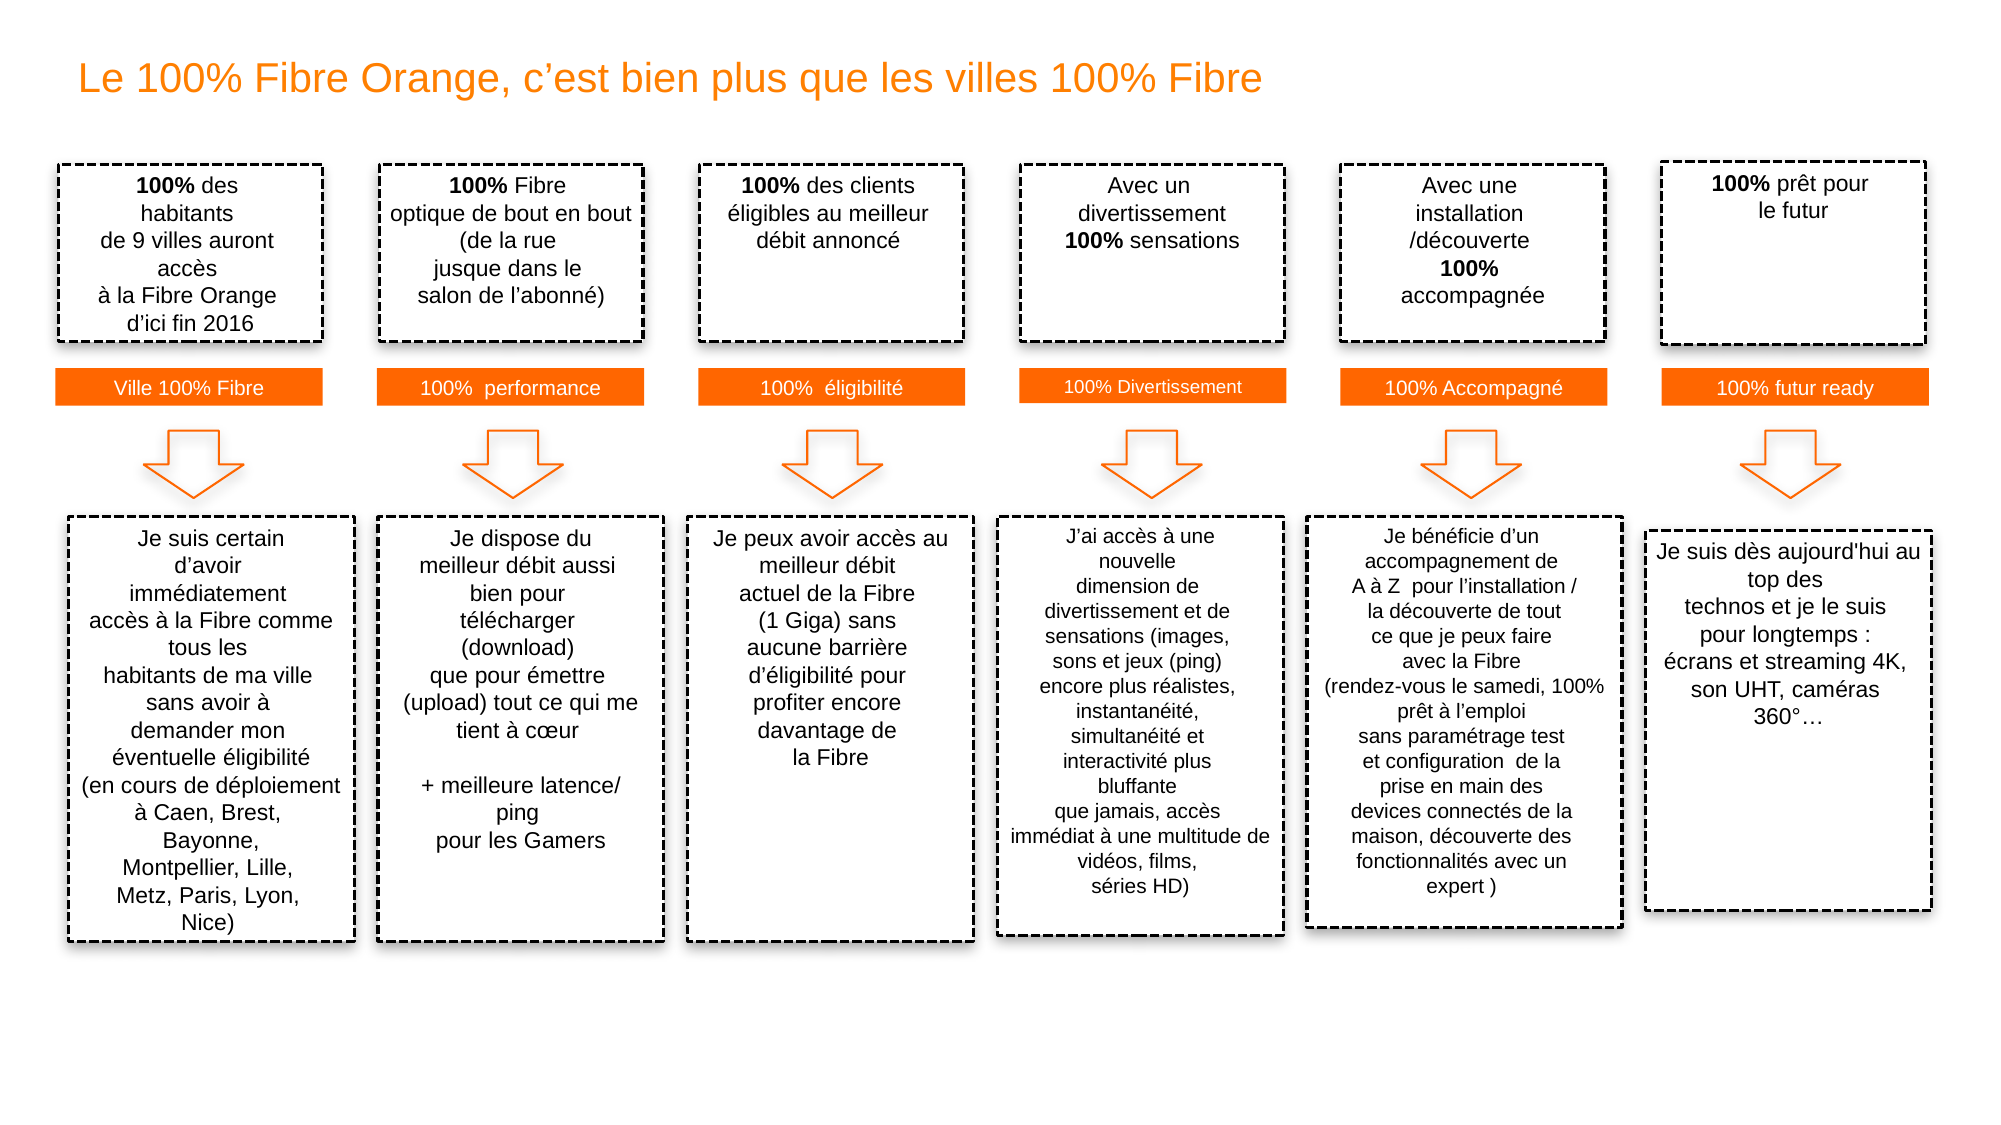

Le 100% Fibre Orange, c’est bien plus que les villes 100% Fibre
100% prêt pour
le futur

100% des
habitants
de 9 villes auront
accès
à la Fibre Orange
d’ici fin 2016
100% Fibre
optique de bout en bout (de la rue
jusque dans le
salon de l’abonné)

Avec un
divertissement
100% sensations

Avec une
installation
/découverte
100%
accompagnée

100% des clients
éligibles au meilleur
débit annoncé

100% Divertissement
Ville 100% Fibre
100%  performance
100%  éligibilité
100% Accompagné
100% futur ready

Je bénéficie d’un
accompagnement de
A à Z  pour l’installation /
 la découverte de tout
ce que je peux faire
avec la Fibre
(rendez-vous le samedi, 100% prêt à l’emploi
sans paramétrage test
et configuration  de la
prise en main des
devices connectés de la
maison, découverte des
fonctionnalités avec un
expert )

Je suis certain
d’avoir
immédiatement
accès à la Fibre comme tous les
habitants de ma ville
sans avoir à
demander mon
éventuelle éligibilité
(en cours de déploiement à Caen, Brest,
Bayonne,
Montpellier, Lille,
Metz, Paris, Lyon,
Nice)
Je dispose du
meilleur débit aussi
bien pour
télécharger
(download)
que pour émettre
(upload) tout ce qui me tient à cœur
+ meilleure latence/
ping
pour les Gamers

Je peux avoir accès au meilleur débit
actuel de la Fibre
(1 Giga) sans
aucune barrière
d’éligibilité pour
profiter encore
davantage de
la Fibre

J’ai accès à une
nouvelle
dimension de
divertissement et de
sensations (images,
sons et jeux (ping)
encore plus réalistes,
instantanéité,
simultanéité et
interactivité plus
bluffante
que jamais, accès
immédiat à une multitude de vidéos, films,
séries HD)

Je suis dès aujourd'hui au top des
technos et je le suis
pour longtemps :
écrans et streaming 4K,
son UHT, caméras
360°…